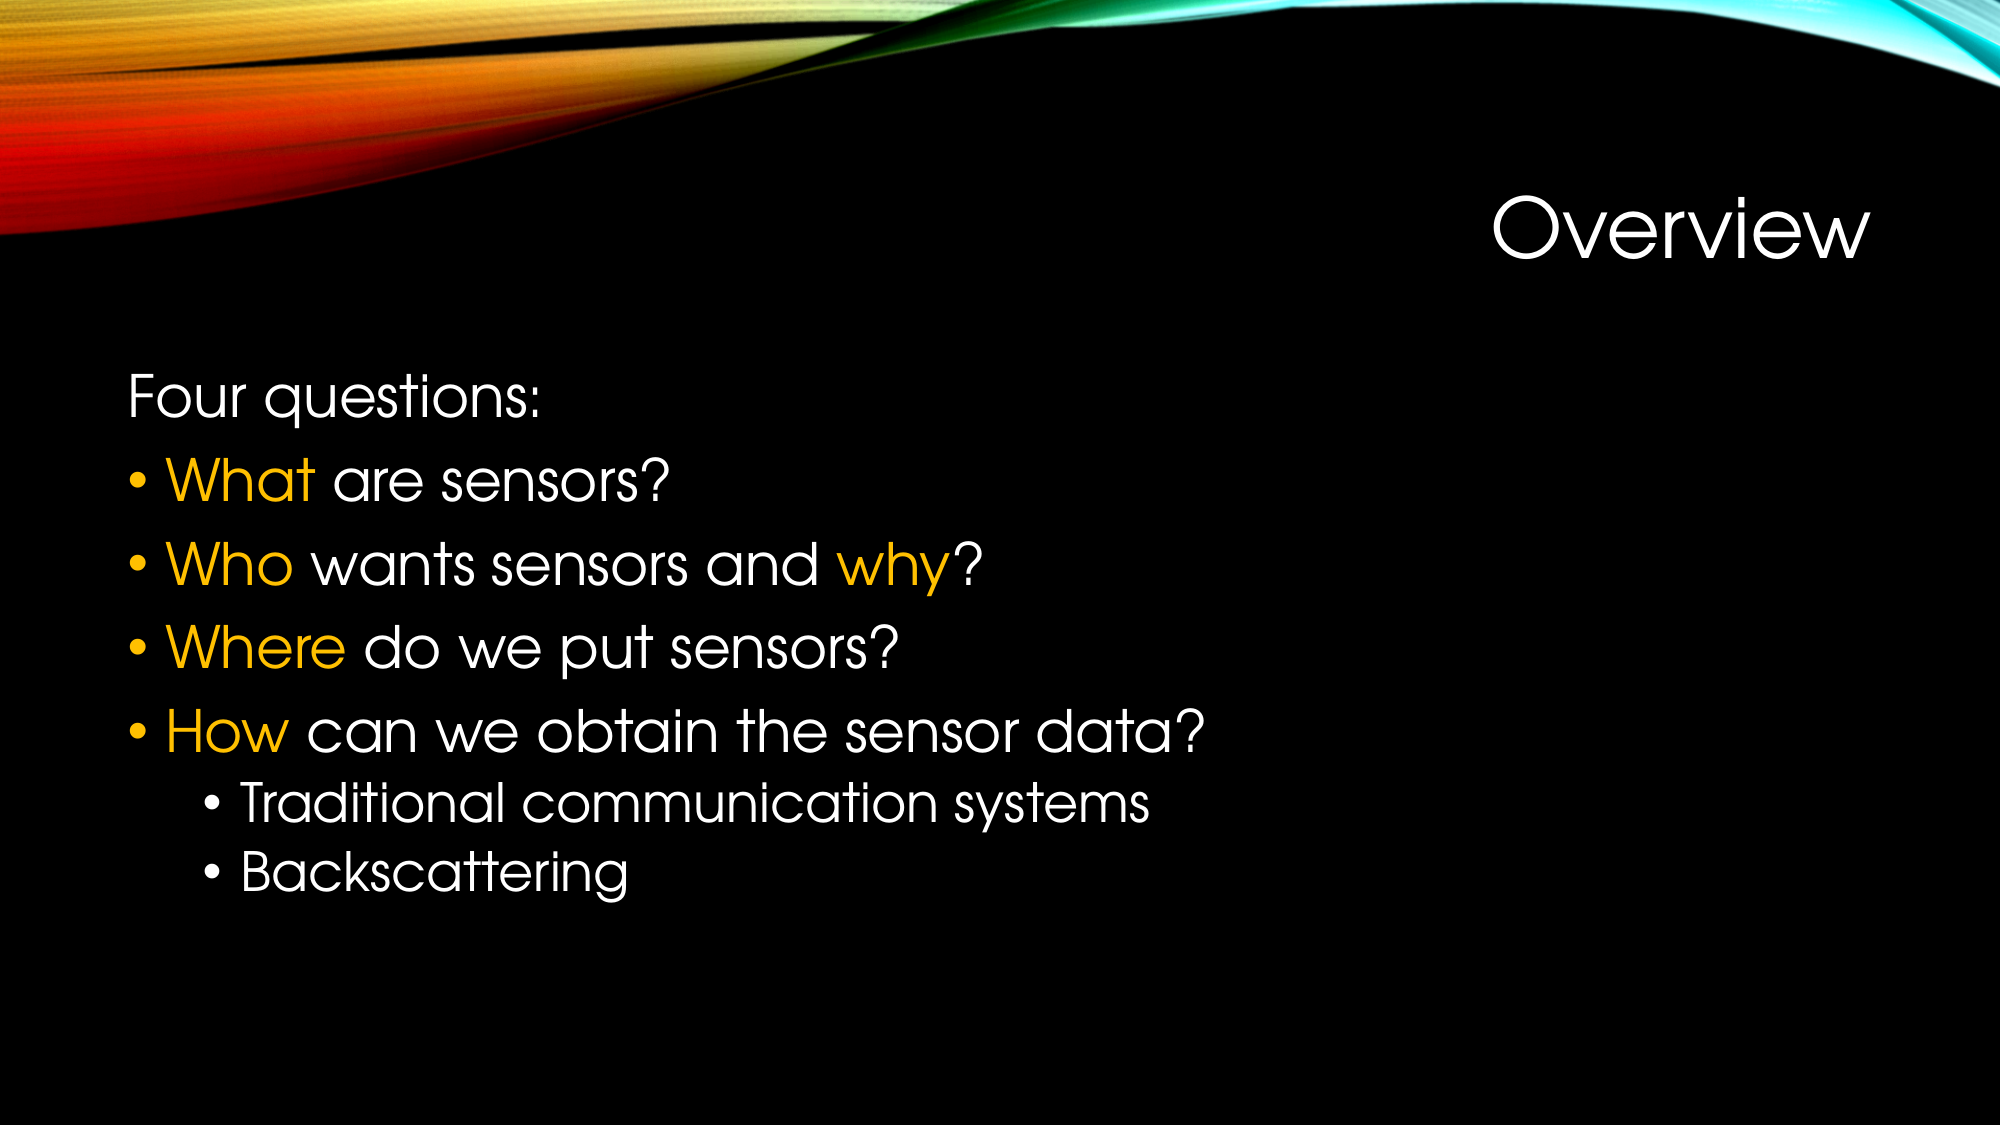

# Overview
Four questions:
What are sensors?
Who wants sensors and why?
Where do we put sensors?
How can we obtain the sensor data?
Traditional communication systems
Backscattering